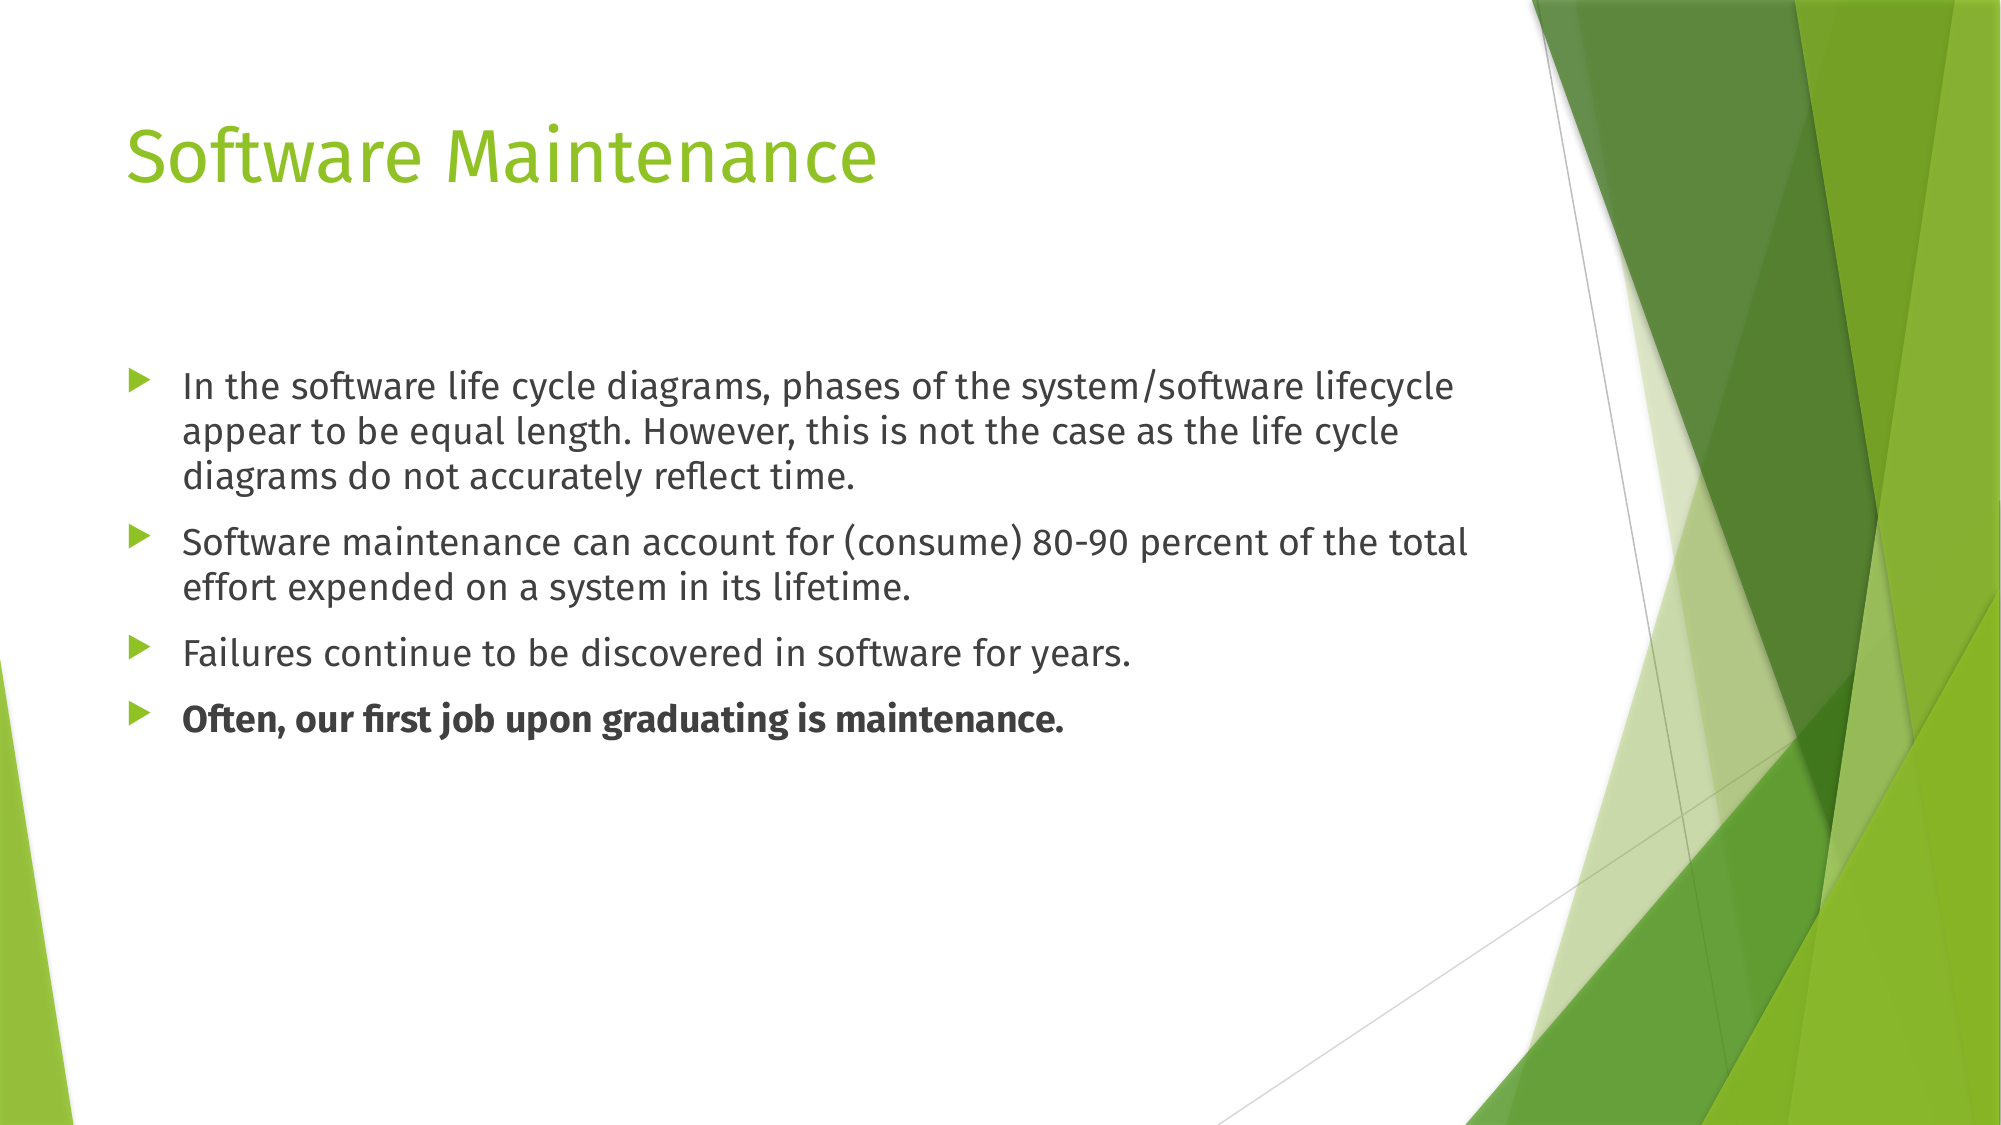

# Software Maintenance
In the software life cycle diagrams, phases of the system/software lifecycle appear to be equal length. However, this is not the case as the life cycle diagrams do not accurately reflect time.
Software maintenance can account for (consume) 80-90 percent of the total effort expended on a system in its lifetime.
Failures continue to be discovered in software for years.
Often, our first job upon graduating is maintenance.